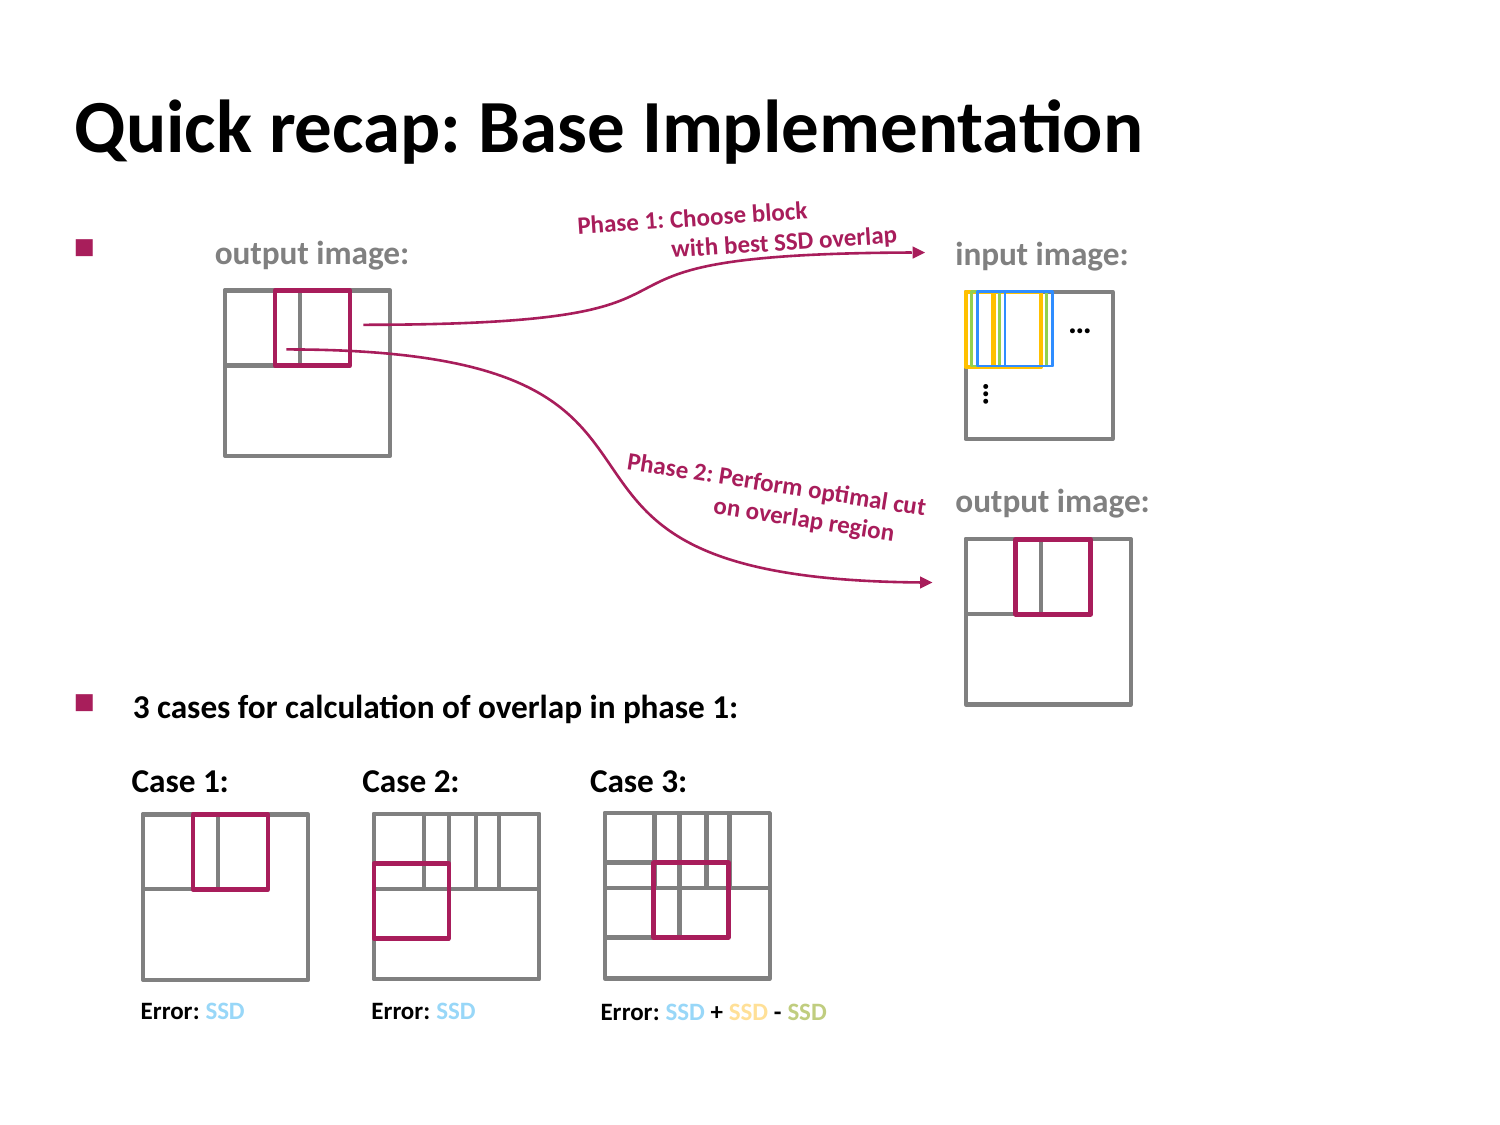

# Quick recap: Base Implementation
Phase 1: Choose block
                with best SSD overlap

3 cases for calculation of overlap in phase 1:
output image:
input image:

…
…
Phase 2: Perform optimal cut
                on overlap region
output image:

Case 2:
Case 1:
Case 3:

Error: SSD
Error: SSD
Error: SSD + SSD - SSD